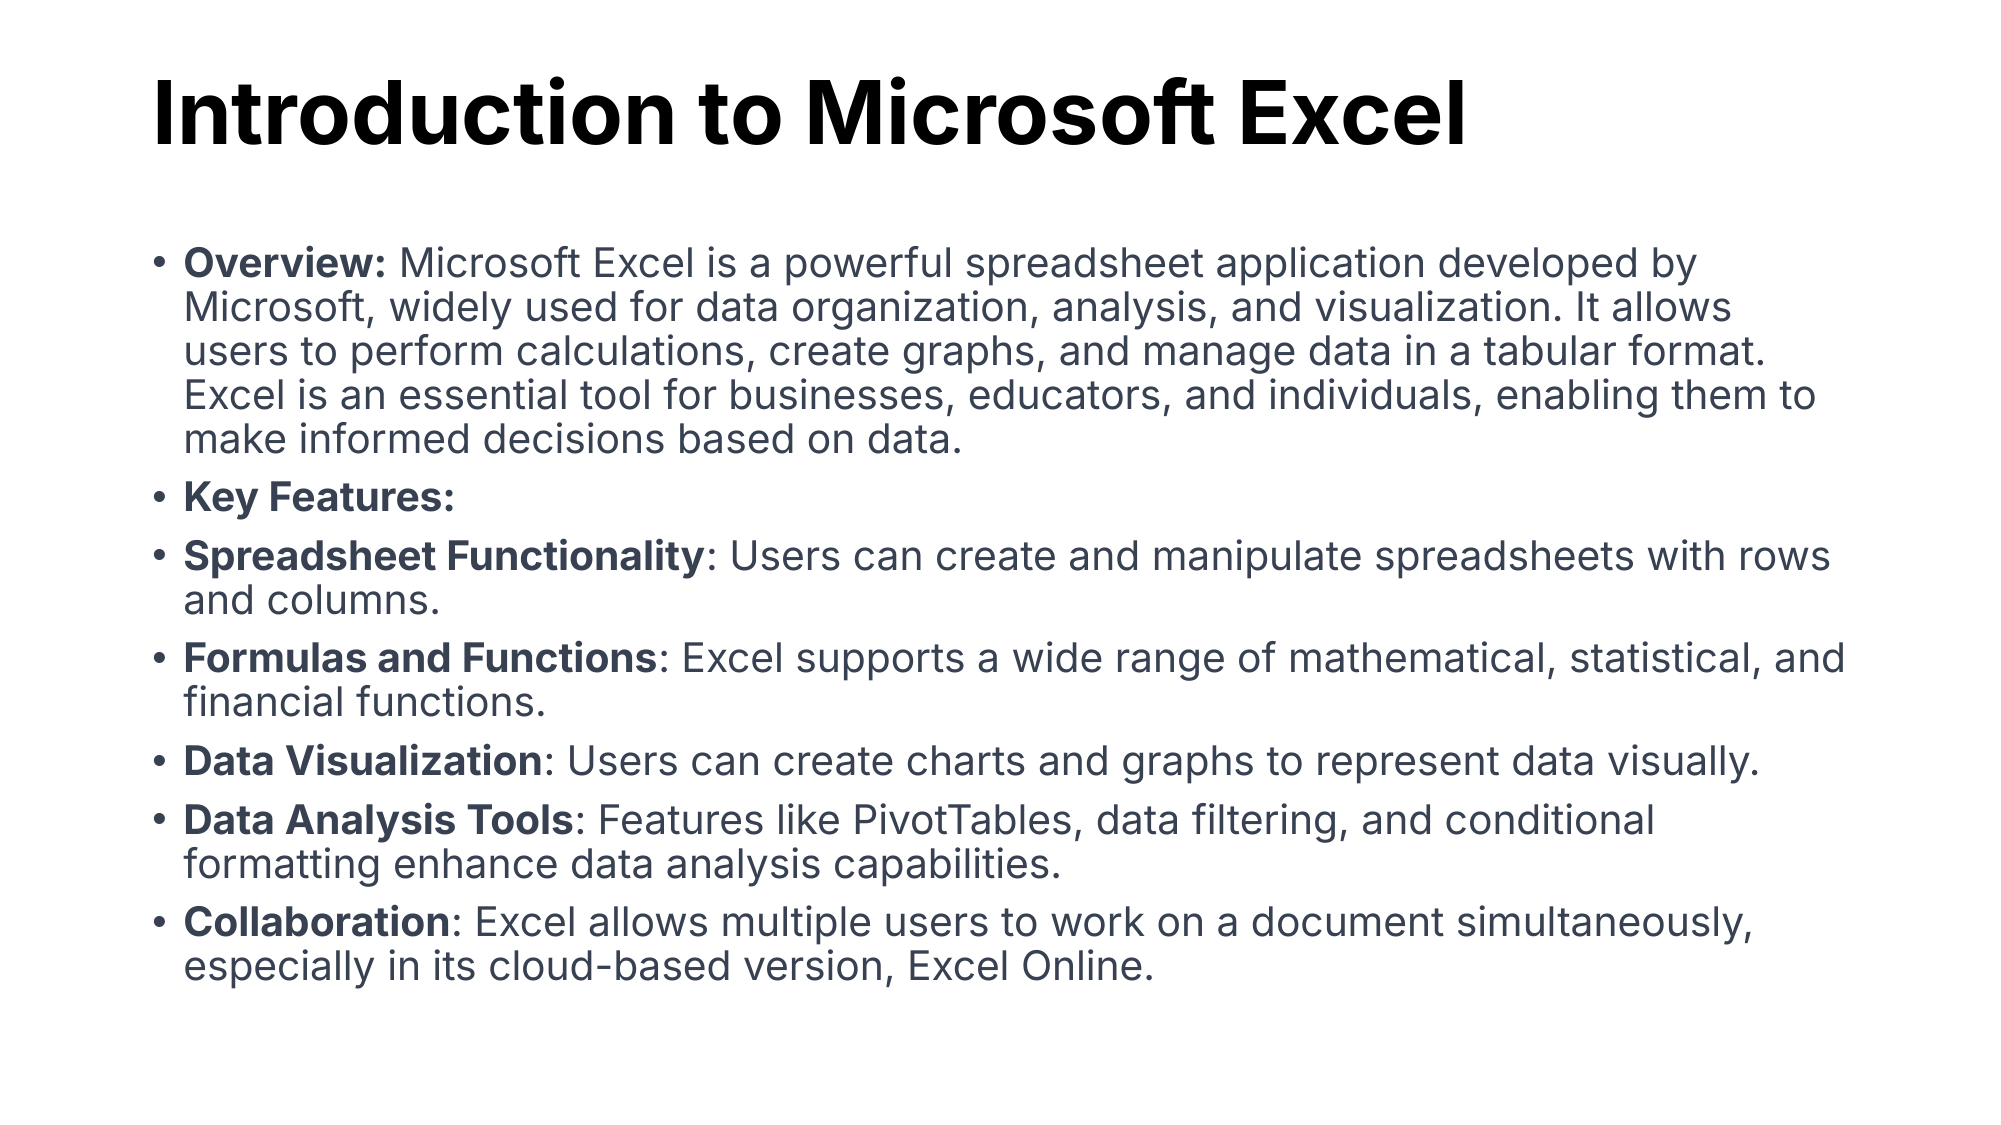

# Introduction to Microsoft Excel
Overview: Microsoft Excel is a powerful spreadsheet application developed by Microsoft, widely used for data organization, analysis, and visualization. It allows users to perform calculations, create graphs, and manage data in a tabular format. Excel is an essential tool for businesses, educators, and individuals, enabling them to make informed decisions based on data.
Key Features:
Spreadsheet Functionality: Users can create and manipulate spreadsheets with rows and columns.
Formulas and Functions: Excel supports a wide range of mathematical, statistical, and financial functions.
Data Visualization: Users can create charts and graphs to represent data visually.
Data Analysis Tools: Features like PivotTables, data filtering, and conditional formatting enhance data analysis capabilities.
Collaboration: Excel allows multiple users to work on a document simultaneously, especially in its cloud-based version, Excel Online.